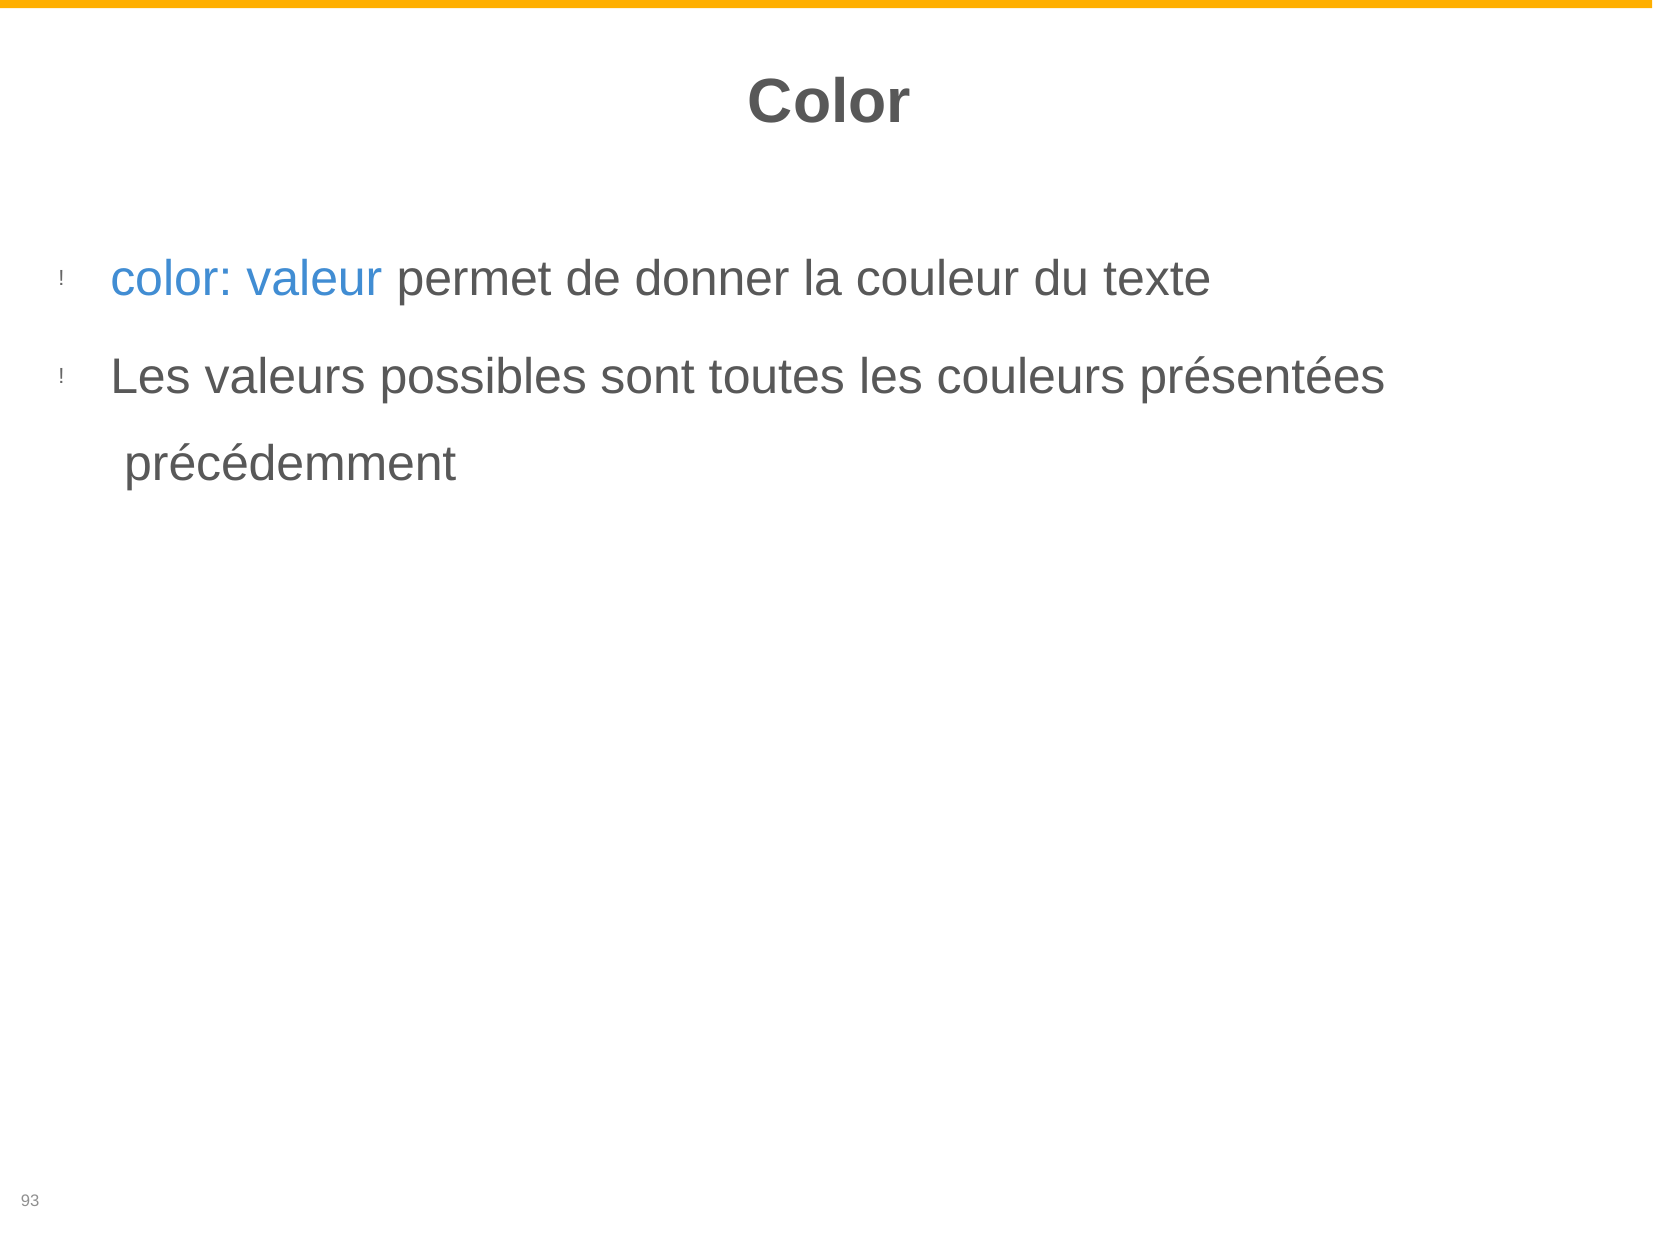

# Color
color: valeur permet de donner la couleur du texte
Les valeurs possibles sont toutes les couleurs présentées  précédemment
!
!

93